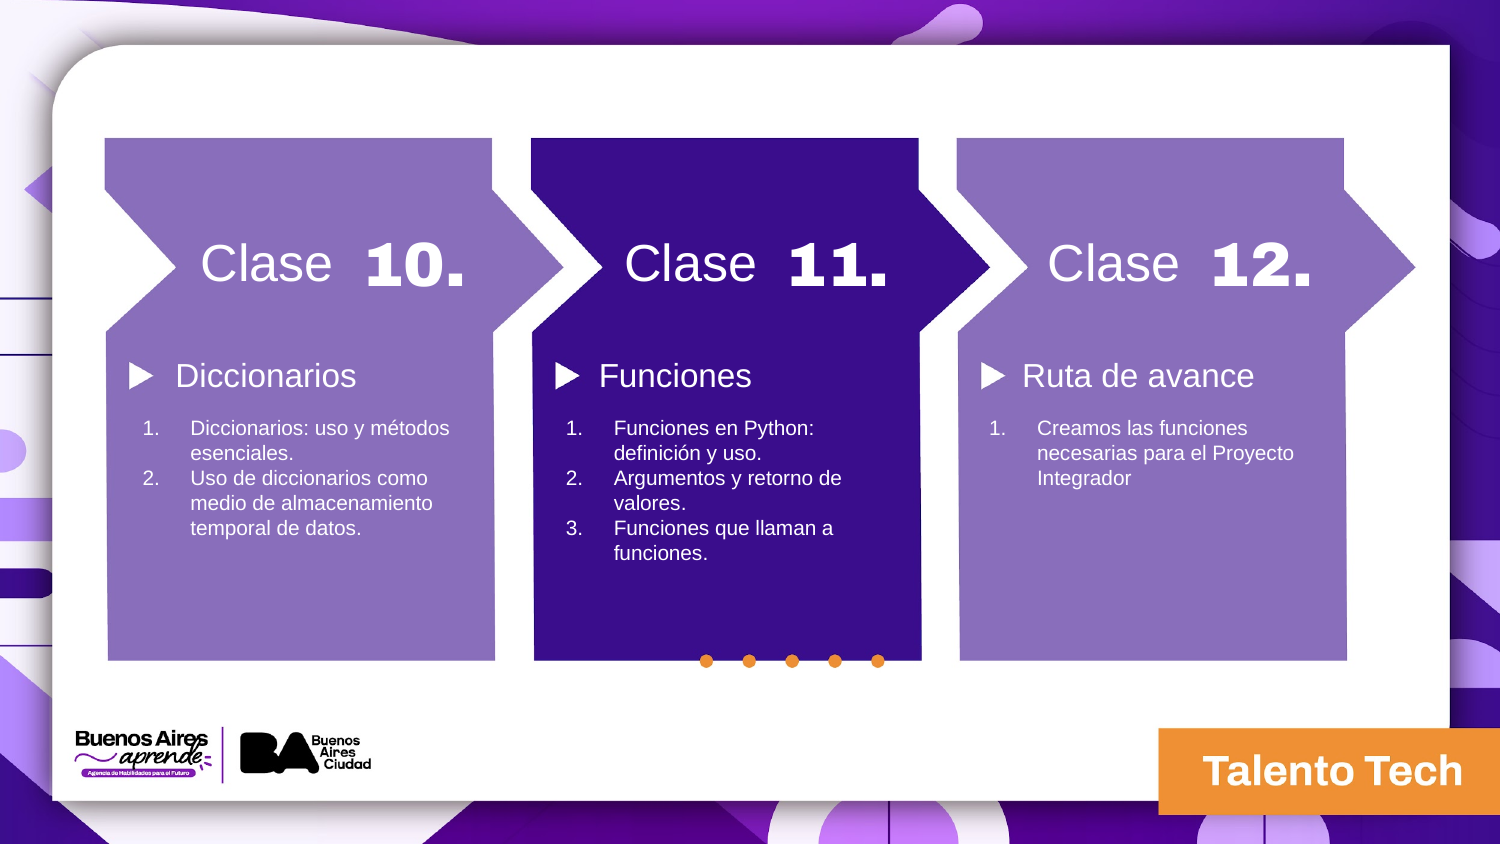

10.
11.
12.
Clase
Clase
Clase
Diccionarios
Funciones
Ruta de avance
Diccionarios: uso y métodos esenciales.
Uso de diccionarios como medio de almacenamiento temporal de datos.
Funciones en Python: definición y uso.
Argumentos y retorno de valores.
Funciones que llaman a funciones.
Creamos las funciones necesarias para el Proyecto Integrador